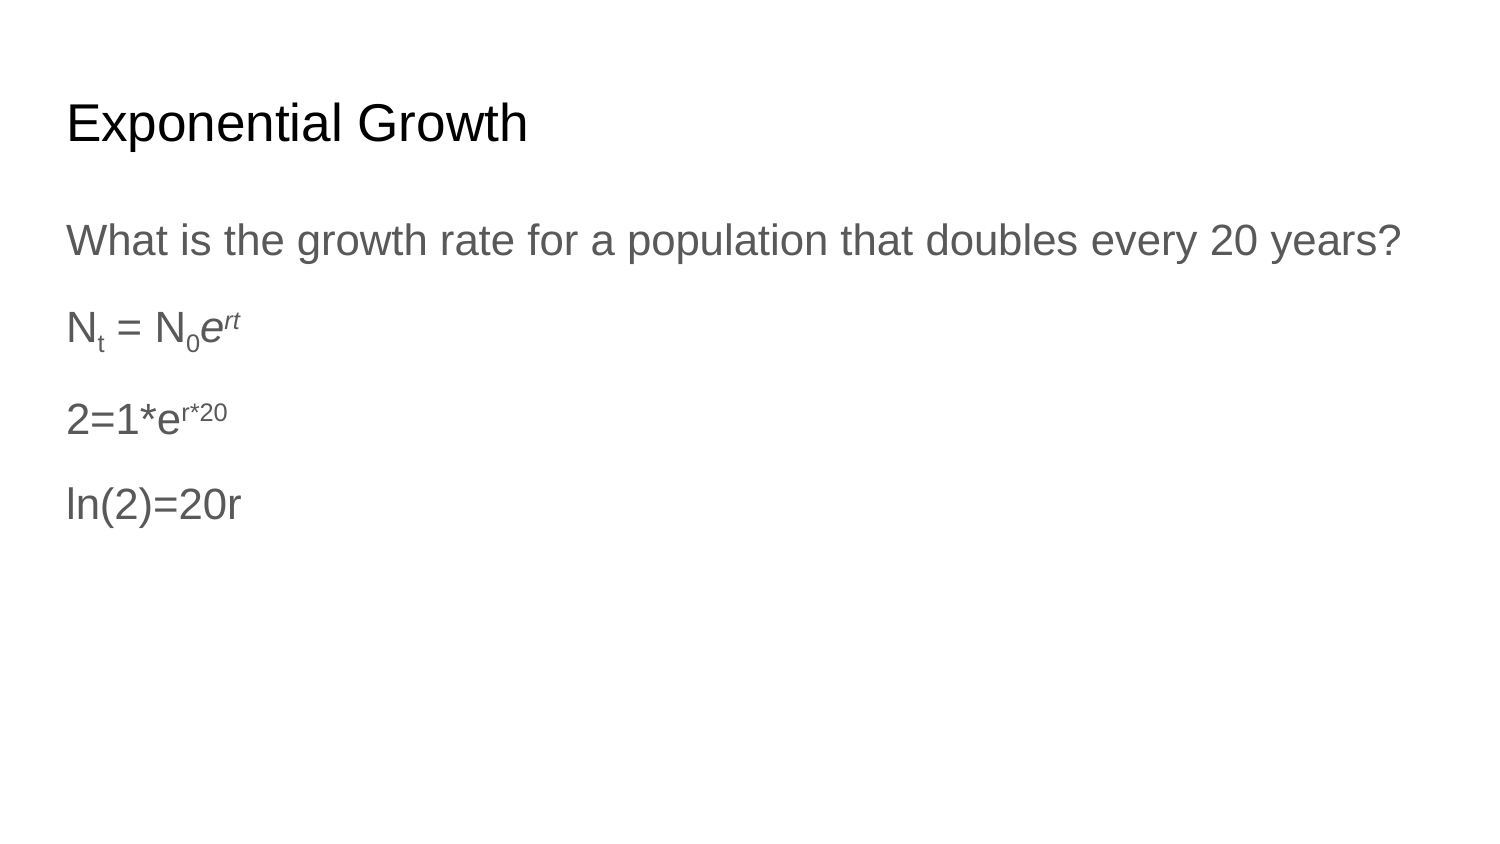

# Exponential Growth
What is the growth rate for a population that doubles every 20 years?
Nt = N0ert
2=1*er*20
ln(2)=20r